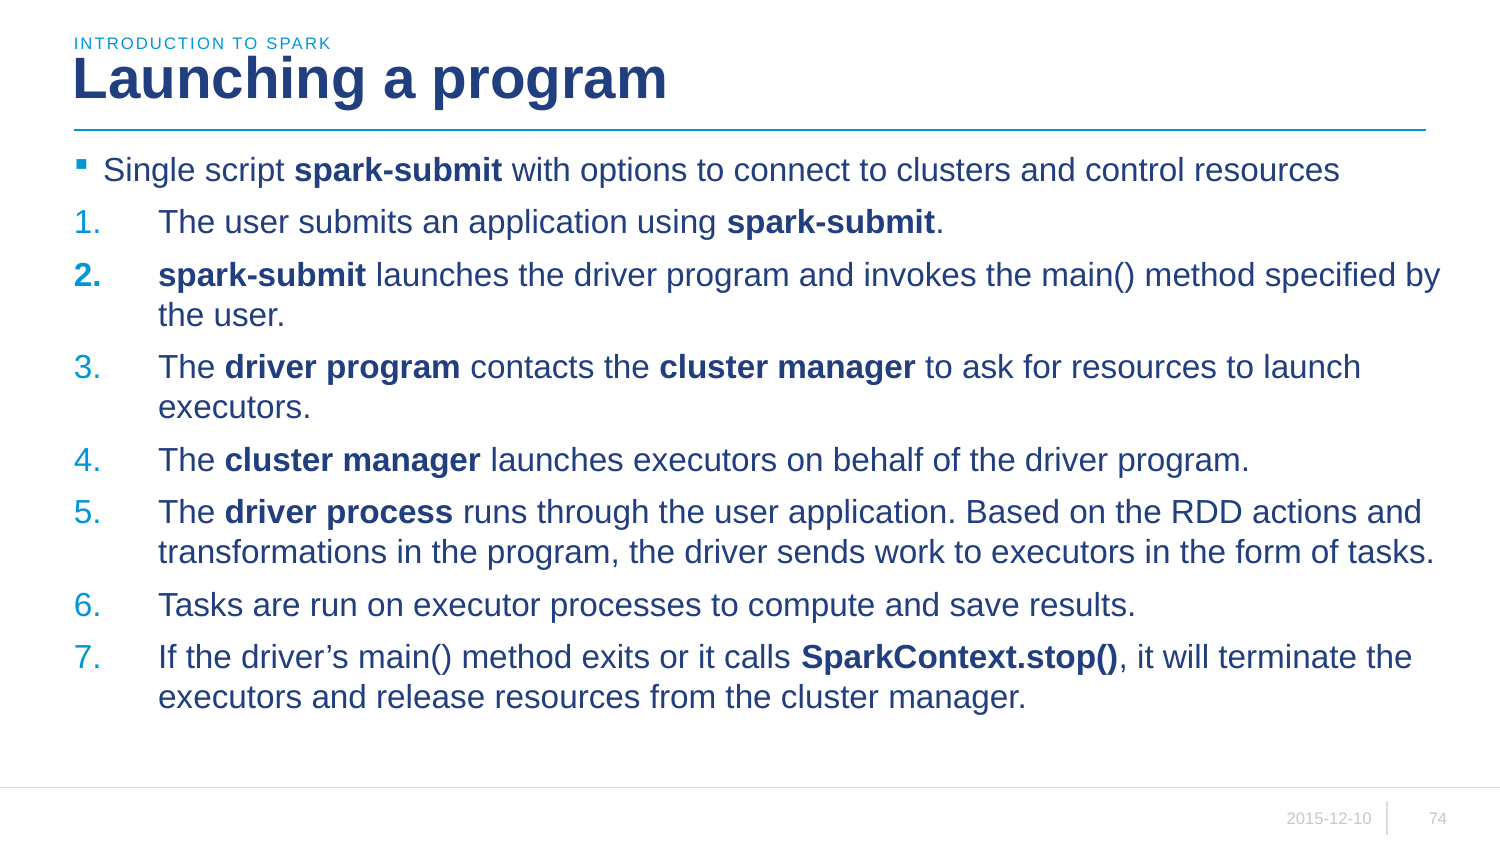

introduction to sparK
# Launching a program
Single script spark-submit with options to connect to clusters and control resources
The user submits an application using spark-submit.
spark-submit launches the driver program and invokes the main() method specified by the user.
The driver program contacts the cluster manager to ask for resources to launch executors.
The cluster manager launches executors on behalf of the driver program.
The driver process runs through the user application. Based on the RDD actions and transformations in the program, the driver sends work to executors in the form of tasks.
Tasks are run on executor processes to compute and save results.
If the driver’s main() method exits or it calls SparkContext.stop(), it will terminate the executors and release resources from the cluster manager.